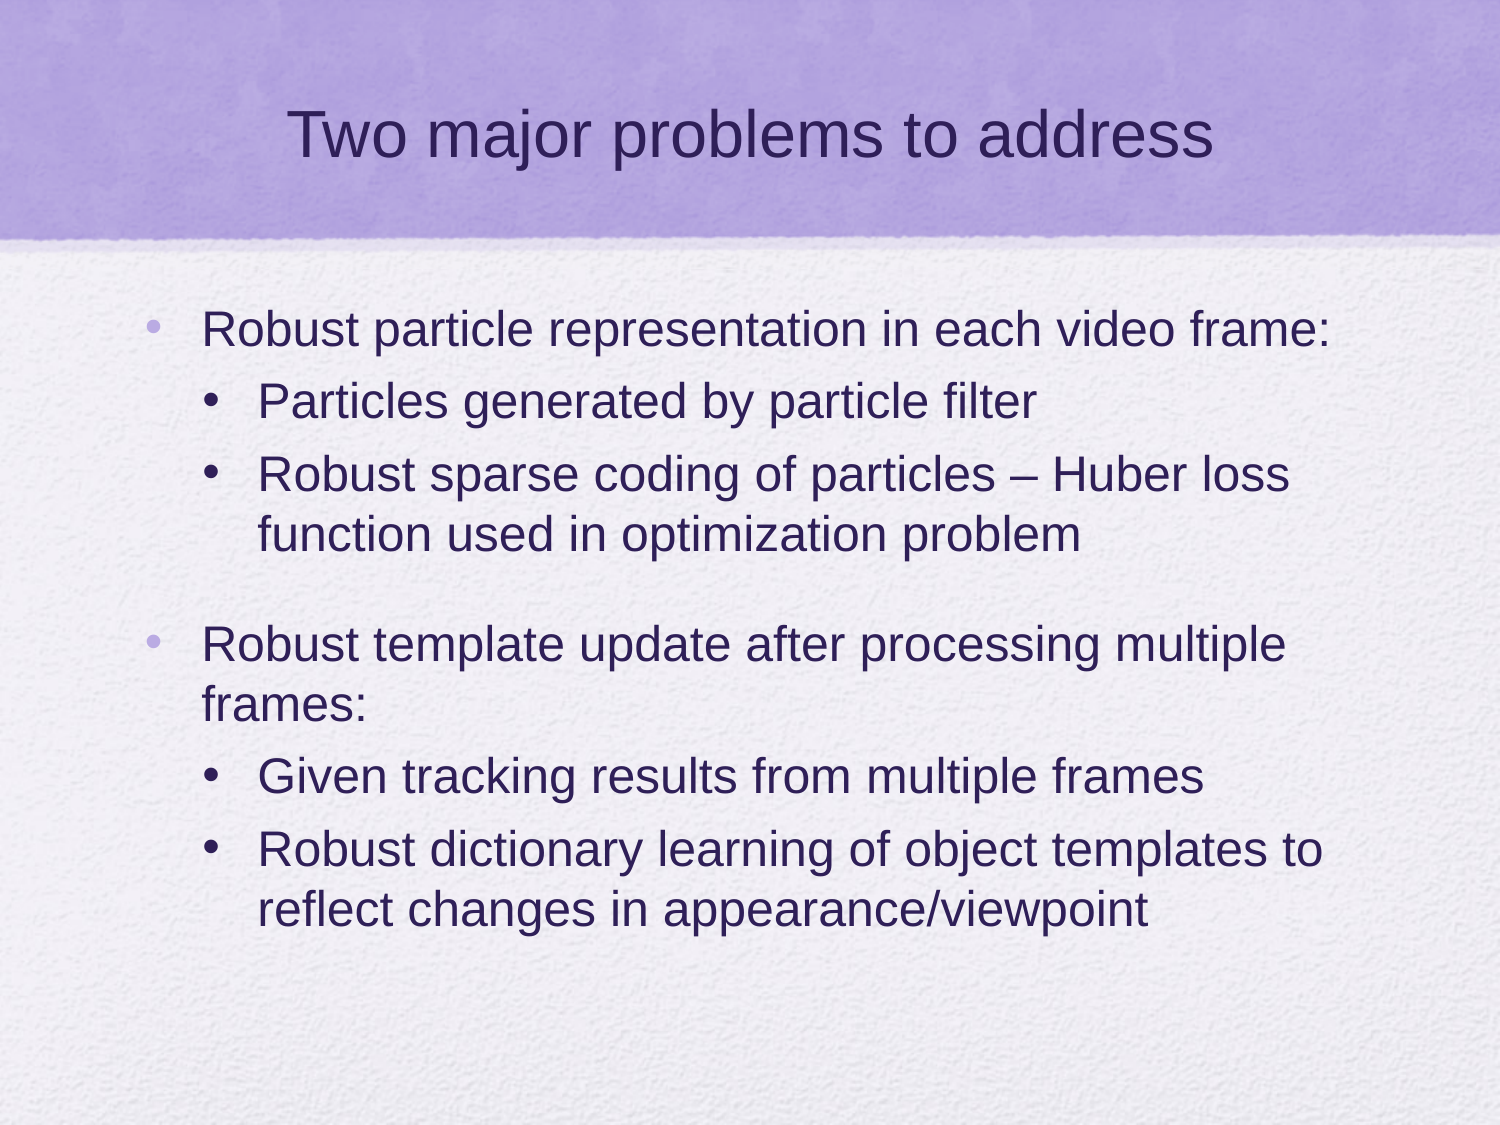

# Two major problems to address
Robust particle representation in each video frame:
Particles generated by particle filter
Robust sparse coding of particles – Huber loss function used in optimization problem
Robust template update after processing multiple frames:
Given tracking results from multiple frames
Robust dictionary learning of object templates to reflect changes in appearance/viewpoint